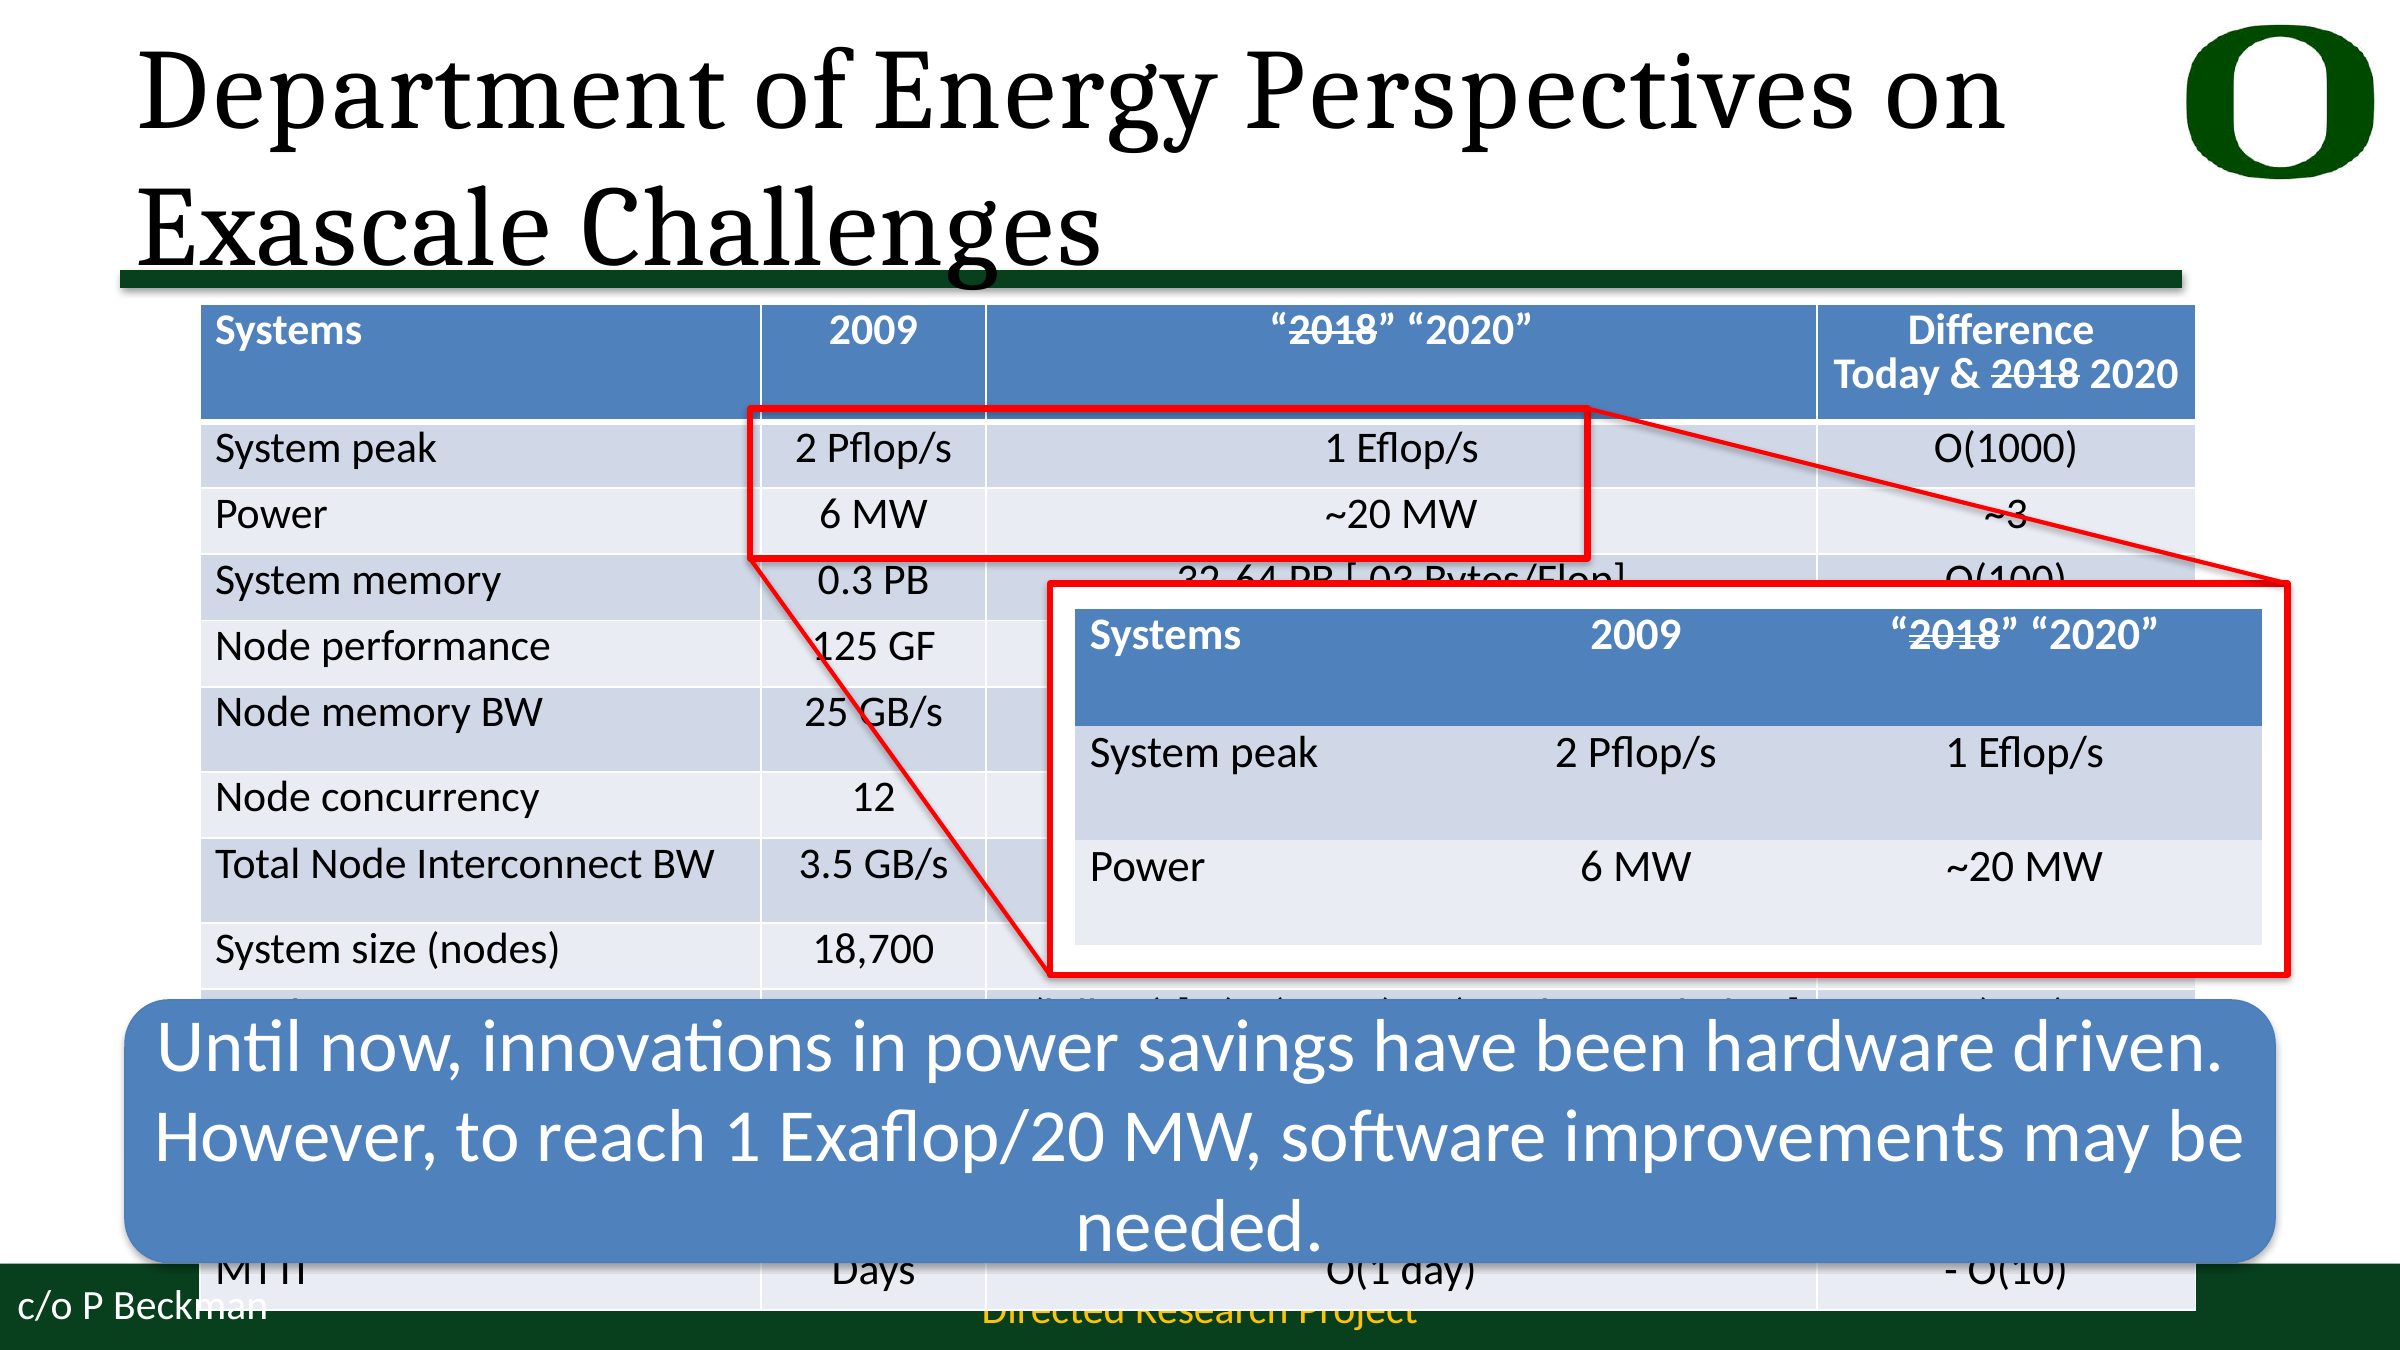

# Department of Energy Perspectives on Exascale Challenges
| Systems | 2009 | “2018” “2020” | Difference Today & 2018 2020 |
| --- | --- | --- | --- |
| System peak | 2 Pflop/s | 1 Eflop/s | O(1000) |
| Power | 6 MW | ~20 MW | ~3 |
| System memory | 0.3 PB | 32-64 PB [.03 Bytes/Flop] | O(100) |
| Node performance | 125 GF | 1,2 or 15 TF | O(10)-O(100) |
| Node memory BW | 25 GB/s | 2- 4 TB/s [.002 Bytes/Flop] | O(100) |
| Node concurrency | 12 | O(1k) or 10k | O(100)-O(1000) |
| Total Node Interconnect BW | 3.5 GB/s | 200-400GB/s | O(100) |
| System size (nodes) | 18,700 | O(100,000) to O(1M) | O(100)-O(1000) |
| Total Concurrency | 225,000 | O(billion) [O(10) to O(100) for latency hiding] | O(100) |
| Storage | 15 PB | 500-1000 PB (>10x system memory in min) | O(10)-O(100) |
| IO | 0.2 TB | 60 TB/s (how long to drain the machine) | O(100) |
| MTTI | Days | O(1 day) | - O(10) |

| Systems | 2009 | “2018” “2020” |
| --- | --- | --- |
| System peak | 2 Pflop/s | 1 Eflop/s |
| Power | 6 MW | ~20 MW |
Until now, innovations in power savings have been hardware driven.
However, to reach 1 Exaflop/20 MW, software improvements may be needed.
12
c/o P Beckman